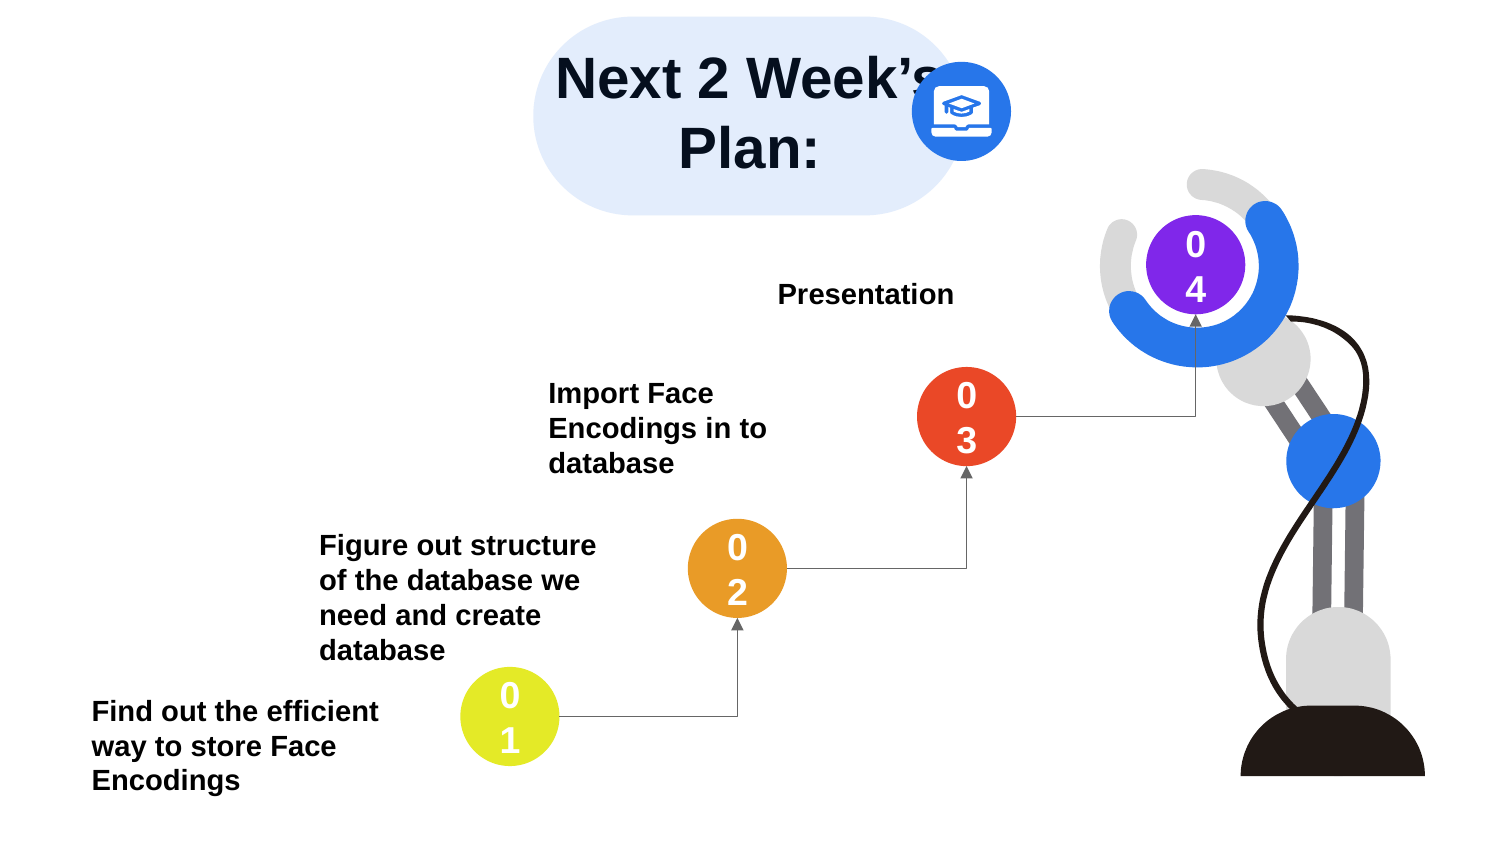

# Next 2 Week’s Plan:

Presentation
04

Import Face Encodings in to database

03

Figure out structure of the database we need and create database
02

Find out the efficient way to store Face Encodings
01